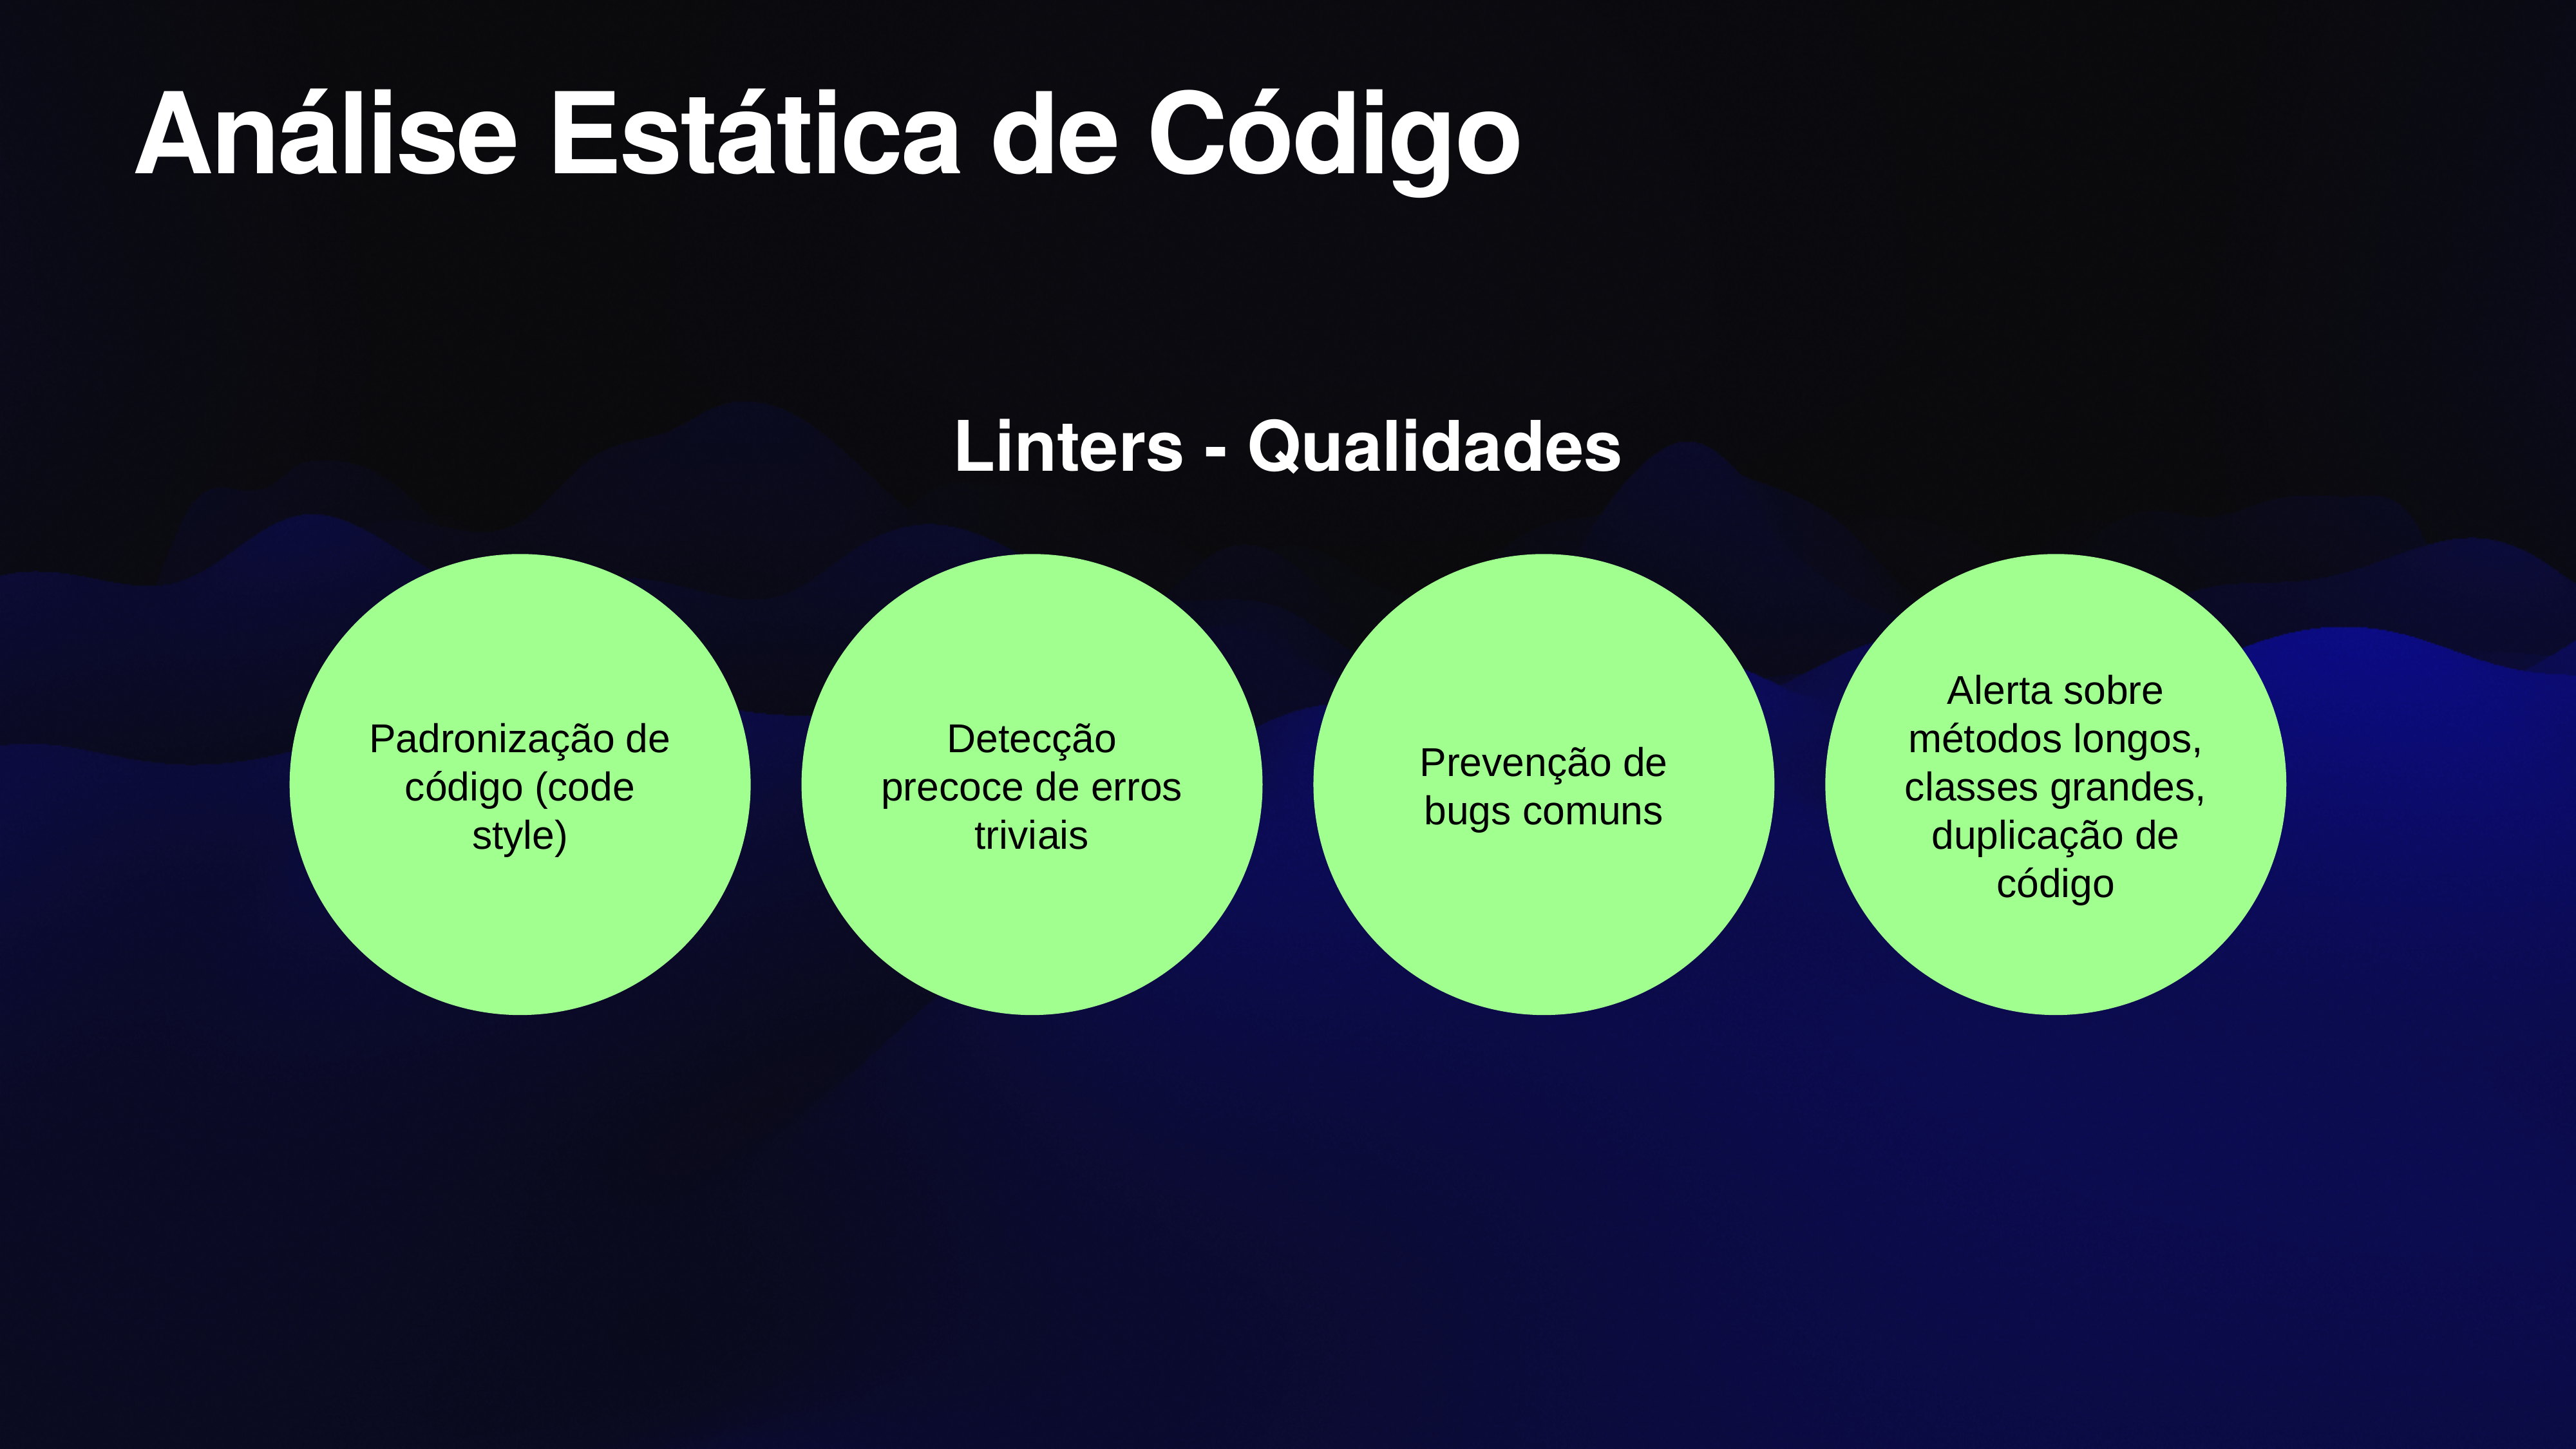

Análise Estática de Código
Linters - Qualidades
Padronização de código (code style)
Detecção precoce de erros triviais
Prevenção de bugs comuns
Alerta sobre métodos longos, classes grandes, duplicação de código